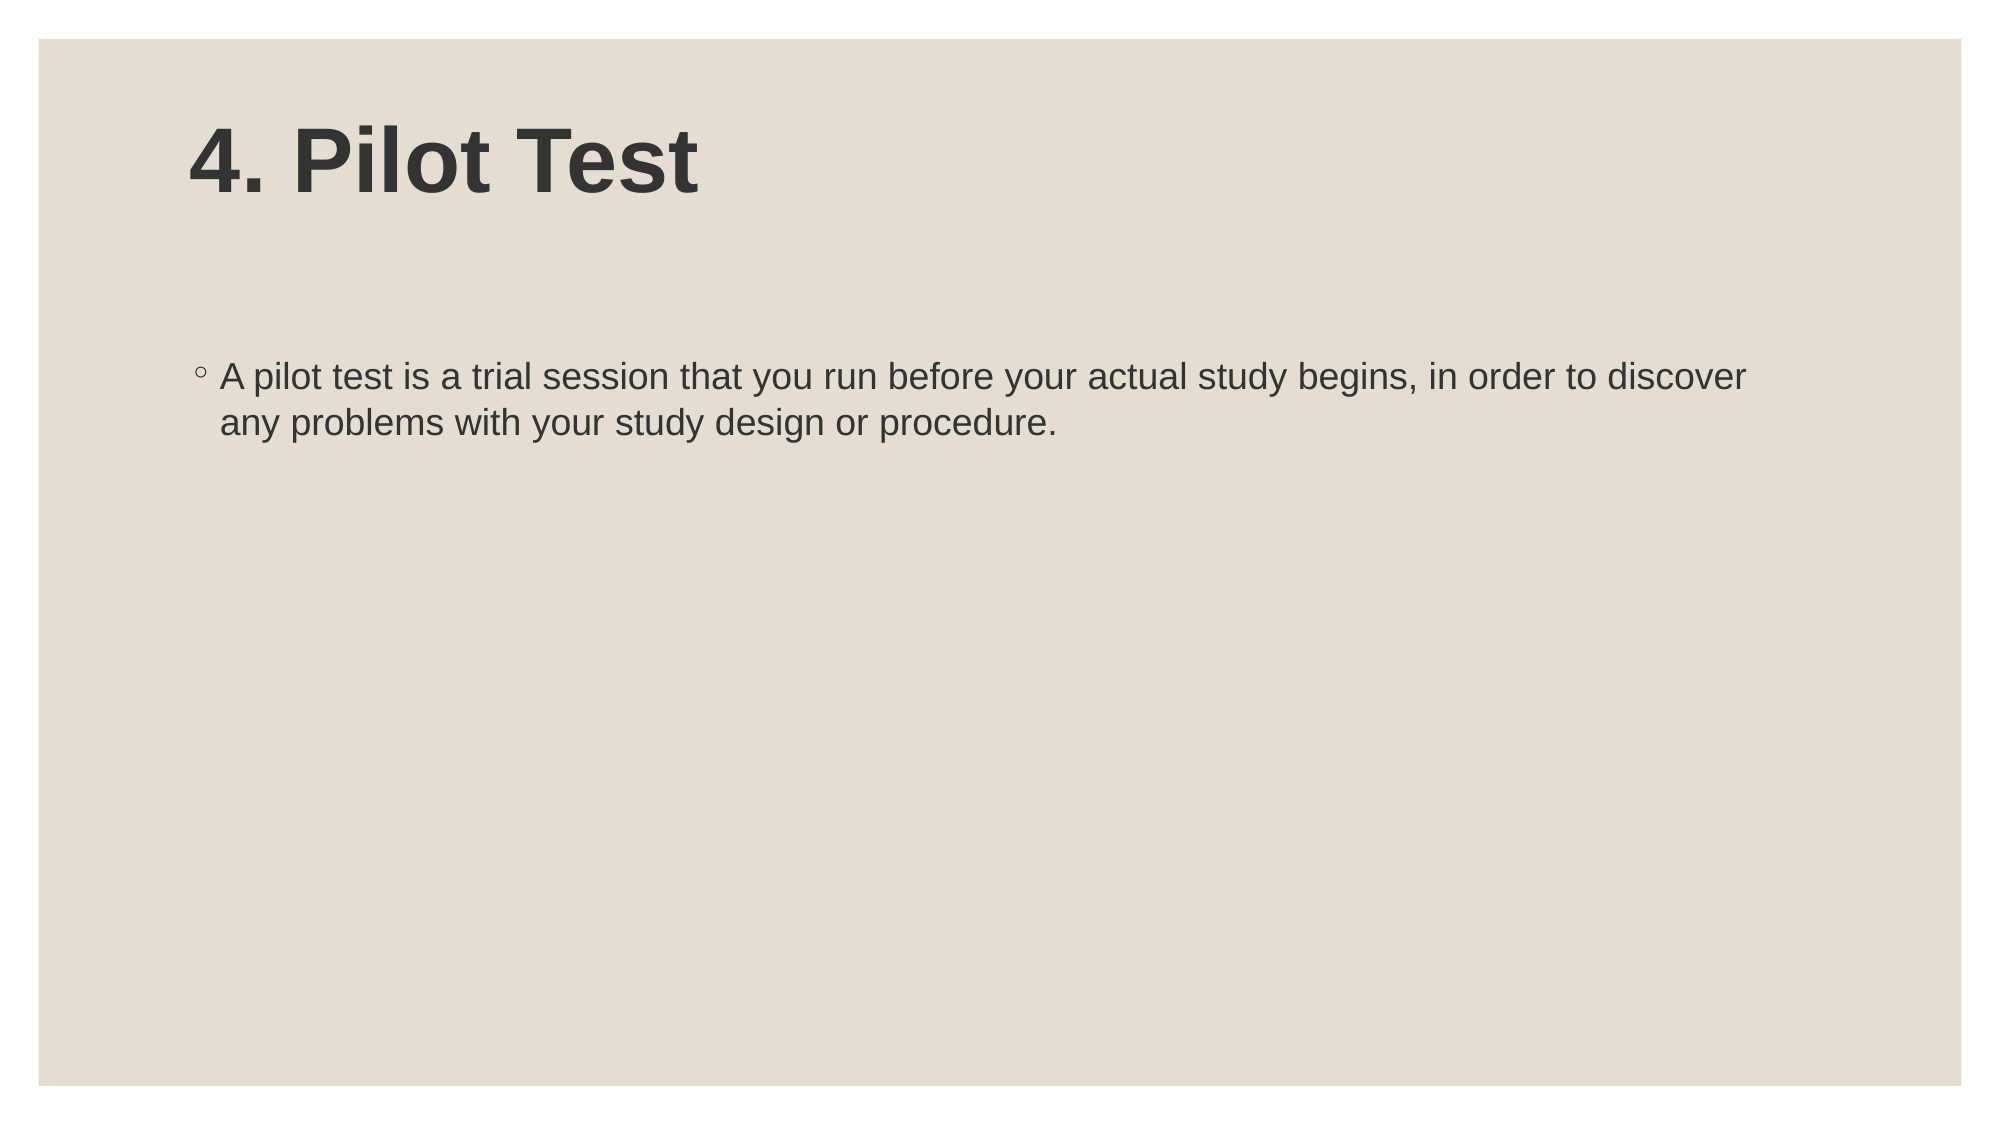

# 4. Pilot Test
A pilot test is a trial session that you run before your actual study begins, in order to discover any problems with your study design or procedure.